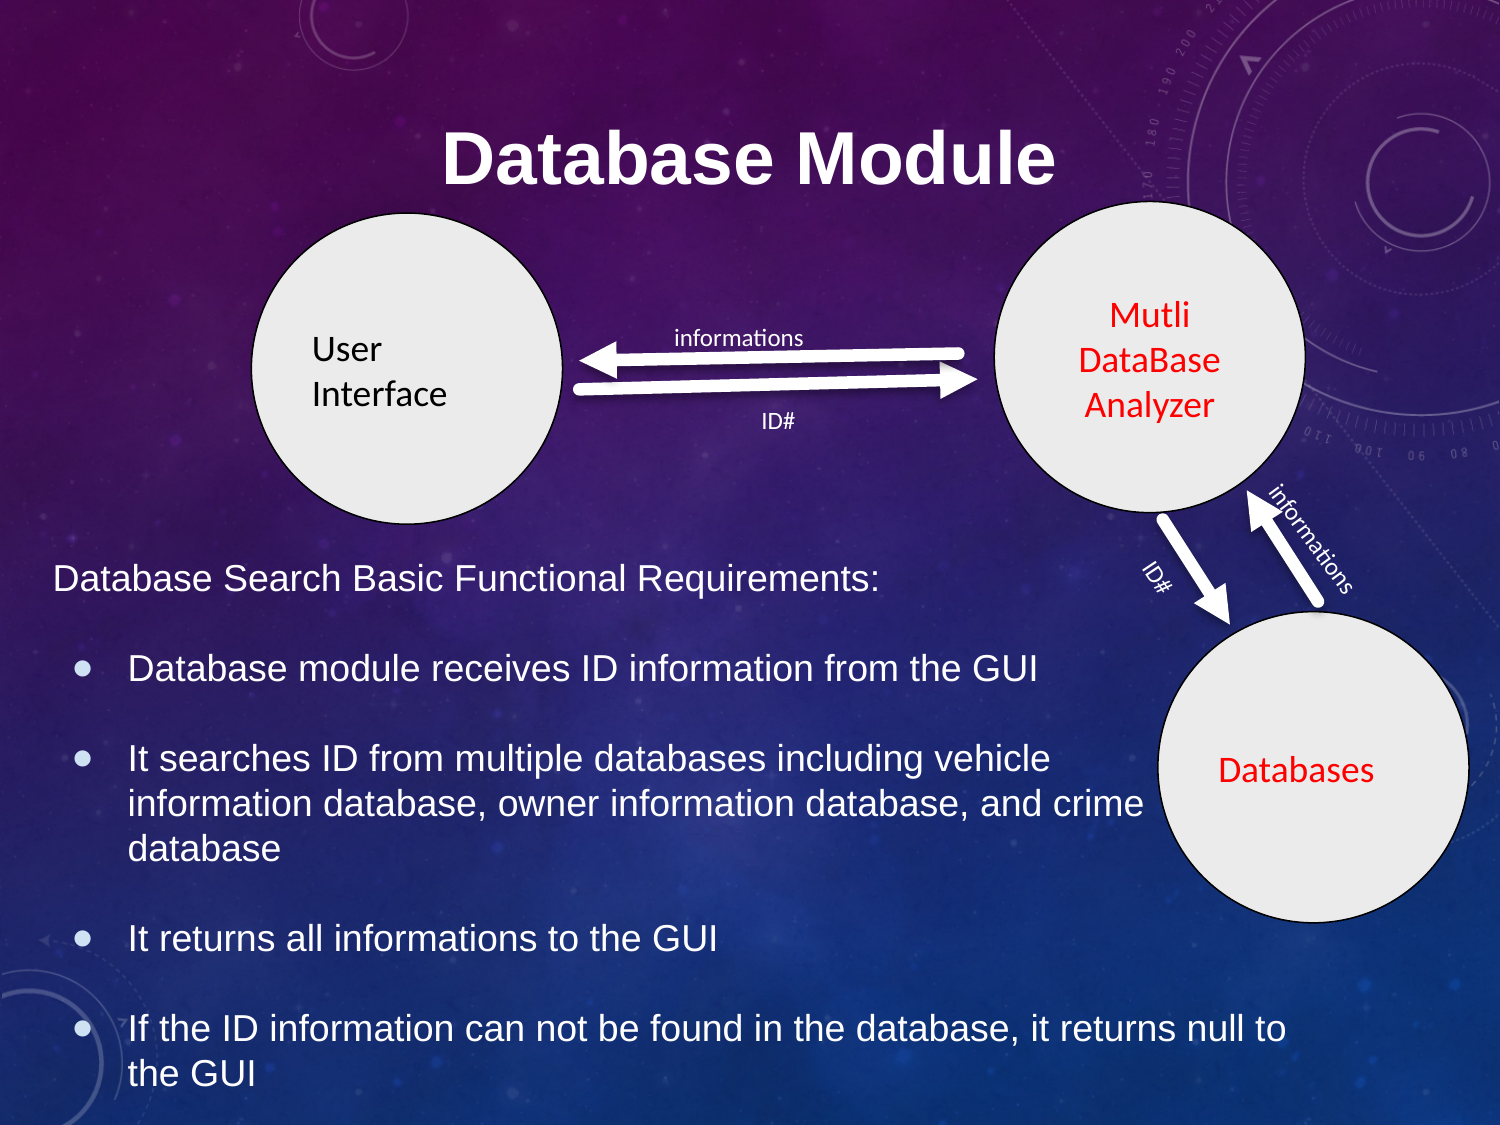

Database Module
Mutli DataBase Analyzer
User Interface

informations
ID#
informations
Database Search Basic Functional Requirements:

Database module receives ID information from the GUI

It searches ID from multiple databases including vehicle
information database, owner information database, and crime database

It returns all informations to the GUI

If the ID information can not be found in the database, it returns null to the GUI
ID#
Databases